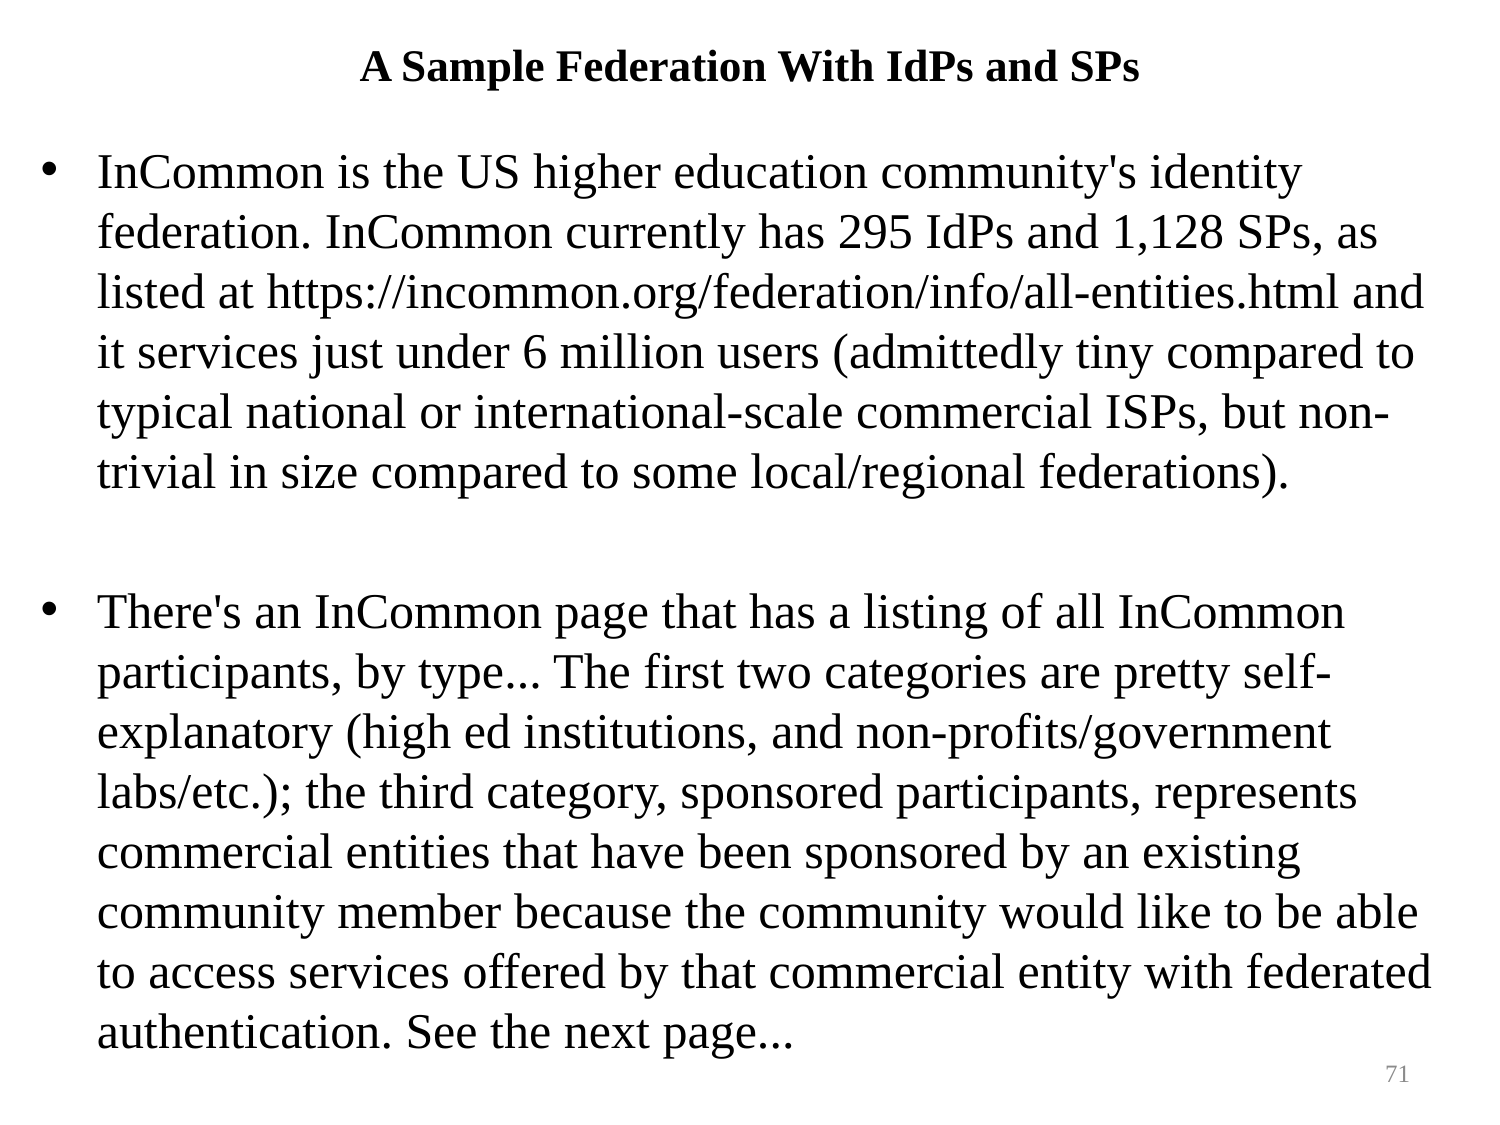

# A Sample Federation With IdPs and SPs
InCommon is the US higher education community's identity federation. InCommon currently has 295 IdPs and 1,128 SPs, as listed at https://incommon.org/federation/info/all-entities.html and it services just under 6 million users (admittedly tiny compared to typical national or international-scale commercial ISPs, but non-trivial in size compared to some local/regional federations).

There's an InCommon page that has a listing of all InCommon participants, by type... The first two categories are pretty self-explanatory (high ed institutions, and non-profits/government labs/etc.); the third category, sponsored participants, represents commercial entities that have been sponsored by an existing community member because the community would like to be able to access services offered by that commercial entity with federated authentication. See the next page...
71